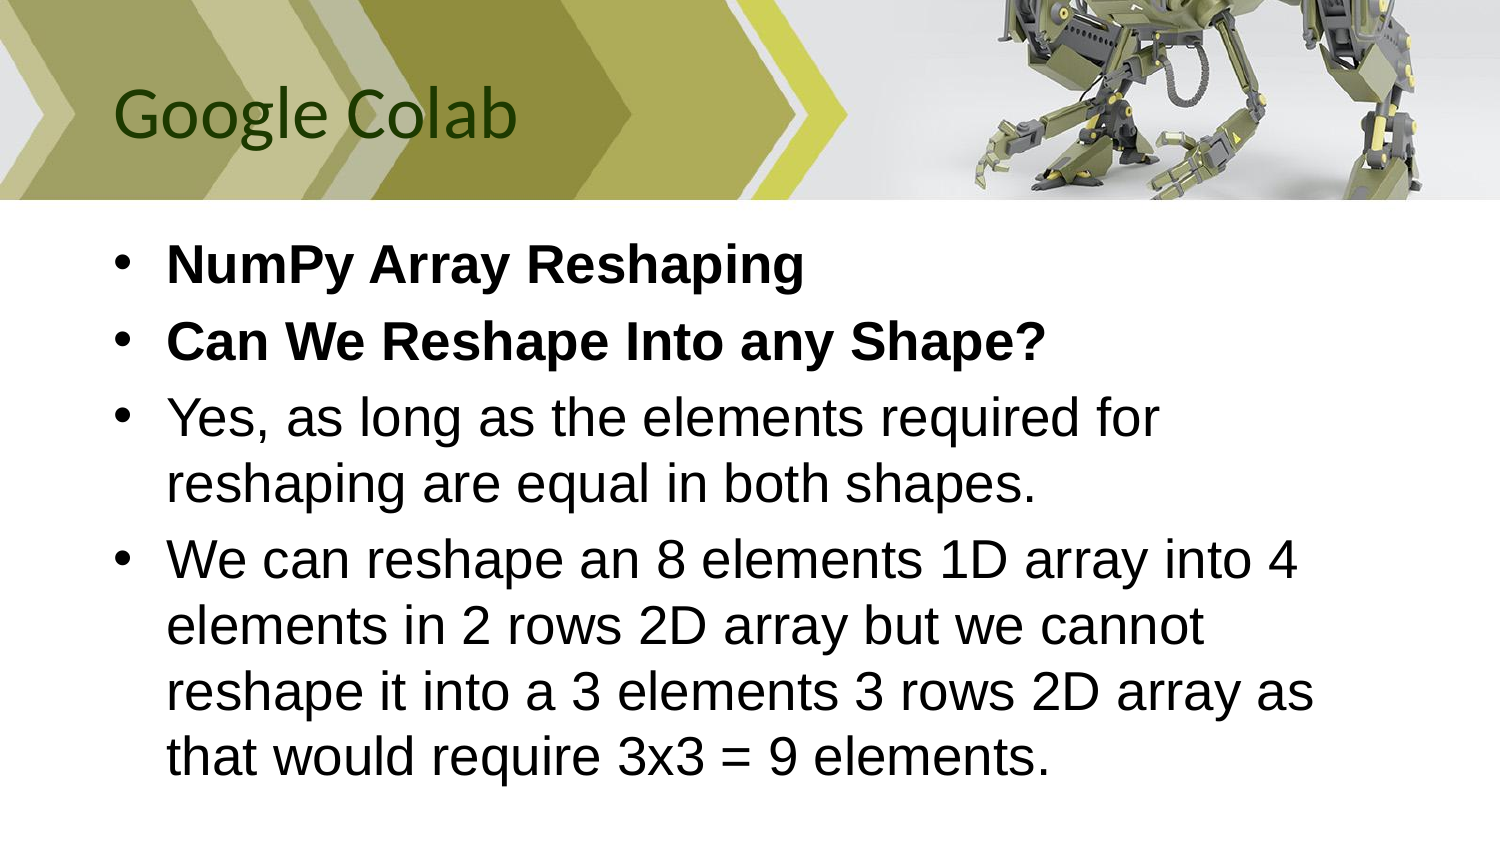

# Google Colab
NumPy Array Reshaping
Can We Reshape Into any Shape?
Yes, as long as the elements required for reshaping are equal in both shapes.
We can reshape an 8 elements 1D array into 4 elements in 2 rows 2D array but we cannot reshape it into a 3 elements 3 rows 2D array as that would require 3x3 = 9 elements.